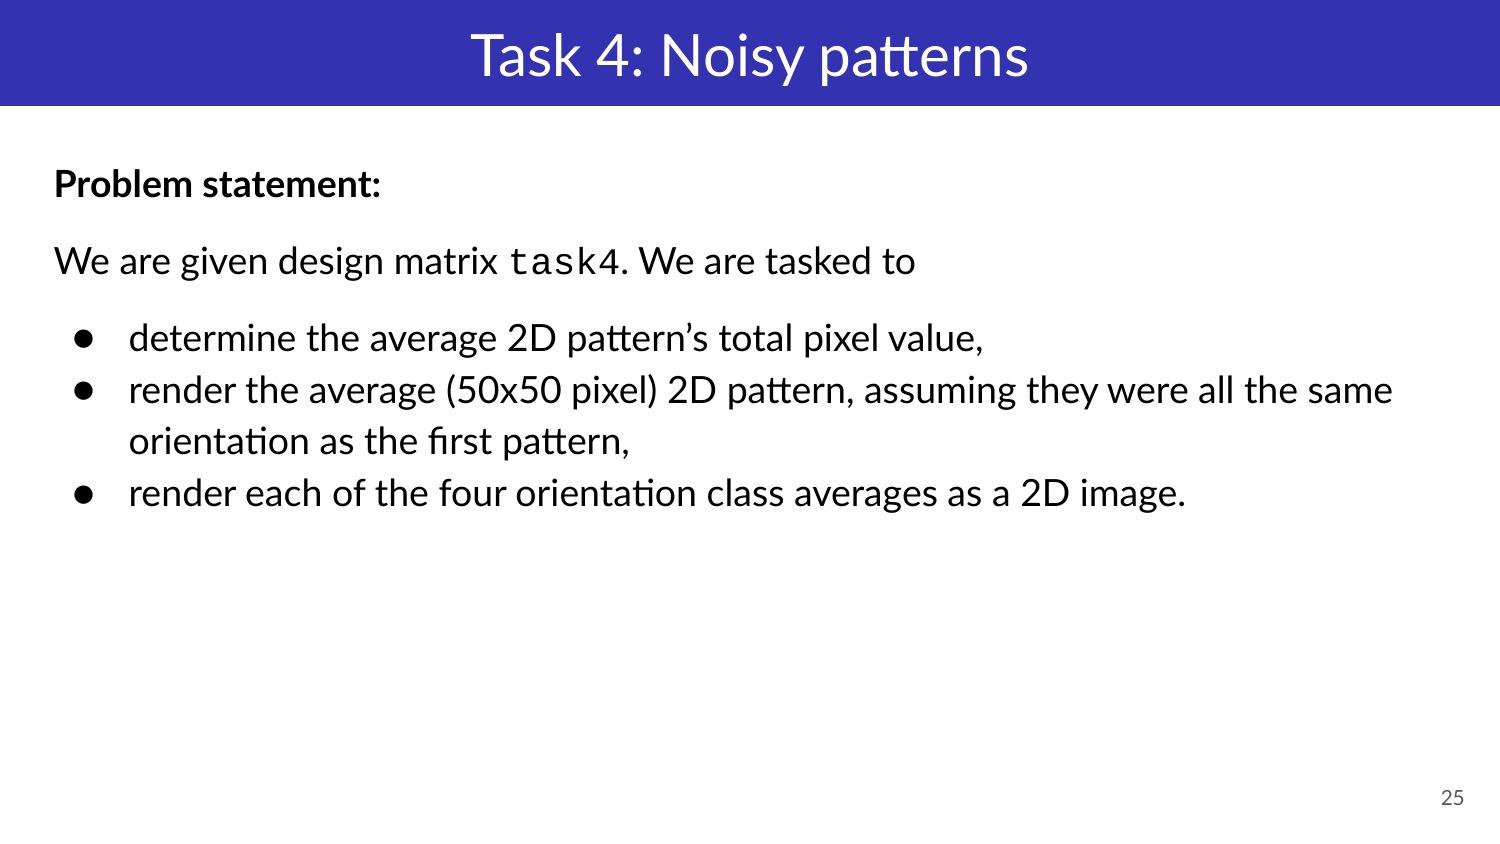

# Task 4: Noisy patterns
Problem statement:
We are given design matrix task4. We are tasked to
determine the average 2D pattern’s total pixel value,
render the average (50x50 pixel) 2D pattern, assuming they were all the same orientation as the first pattern,
render each of the four orientation class averages as a 2D image.
25